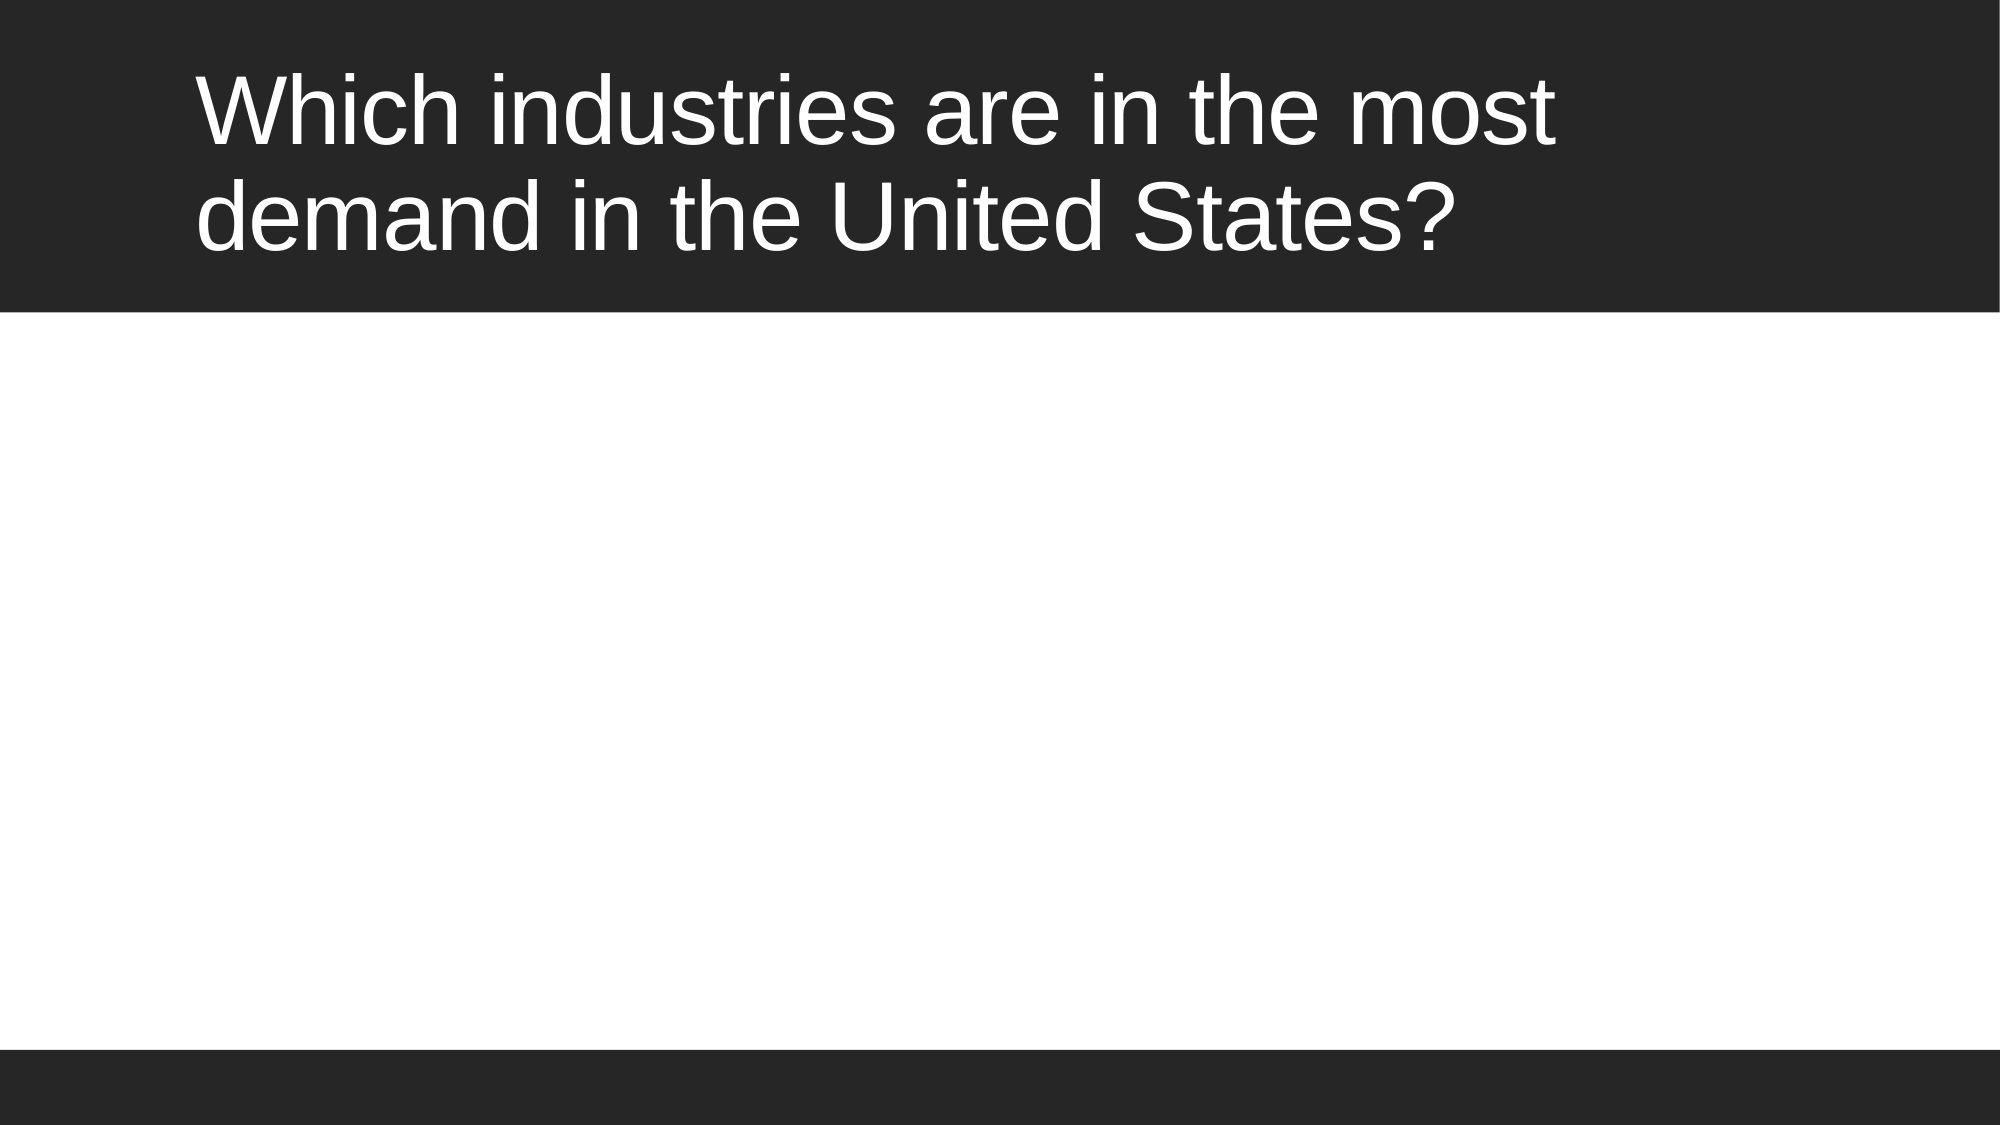

# Which industries are in the most demand in the United States?